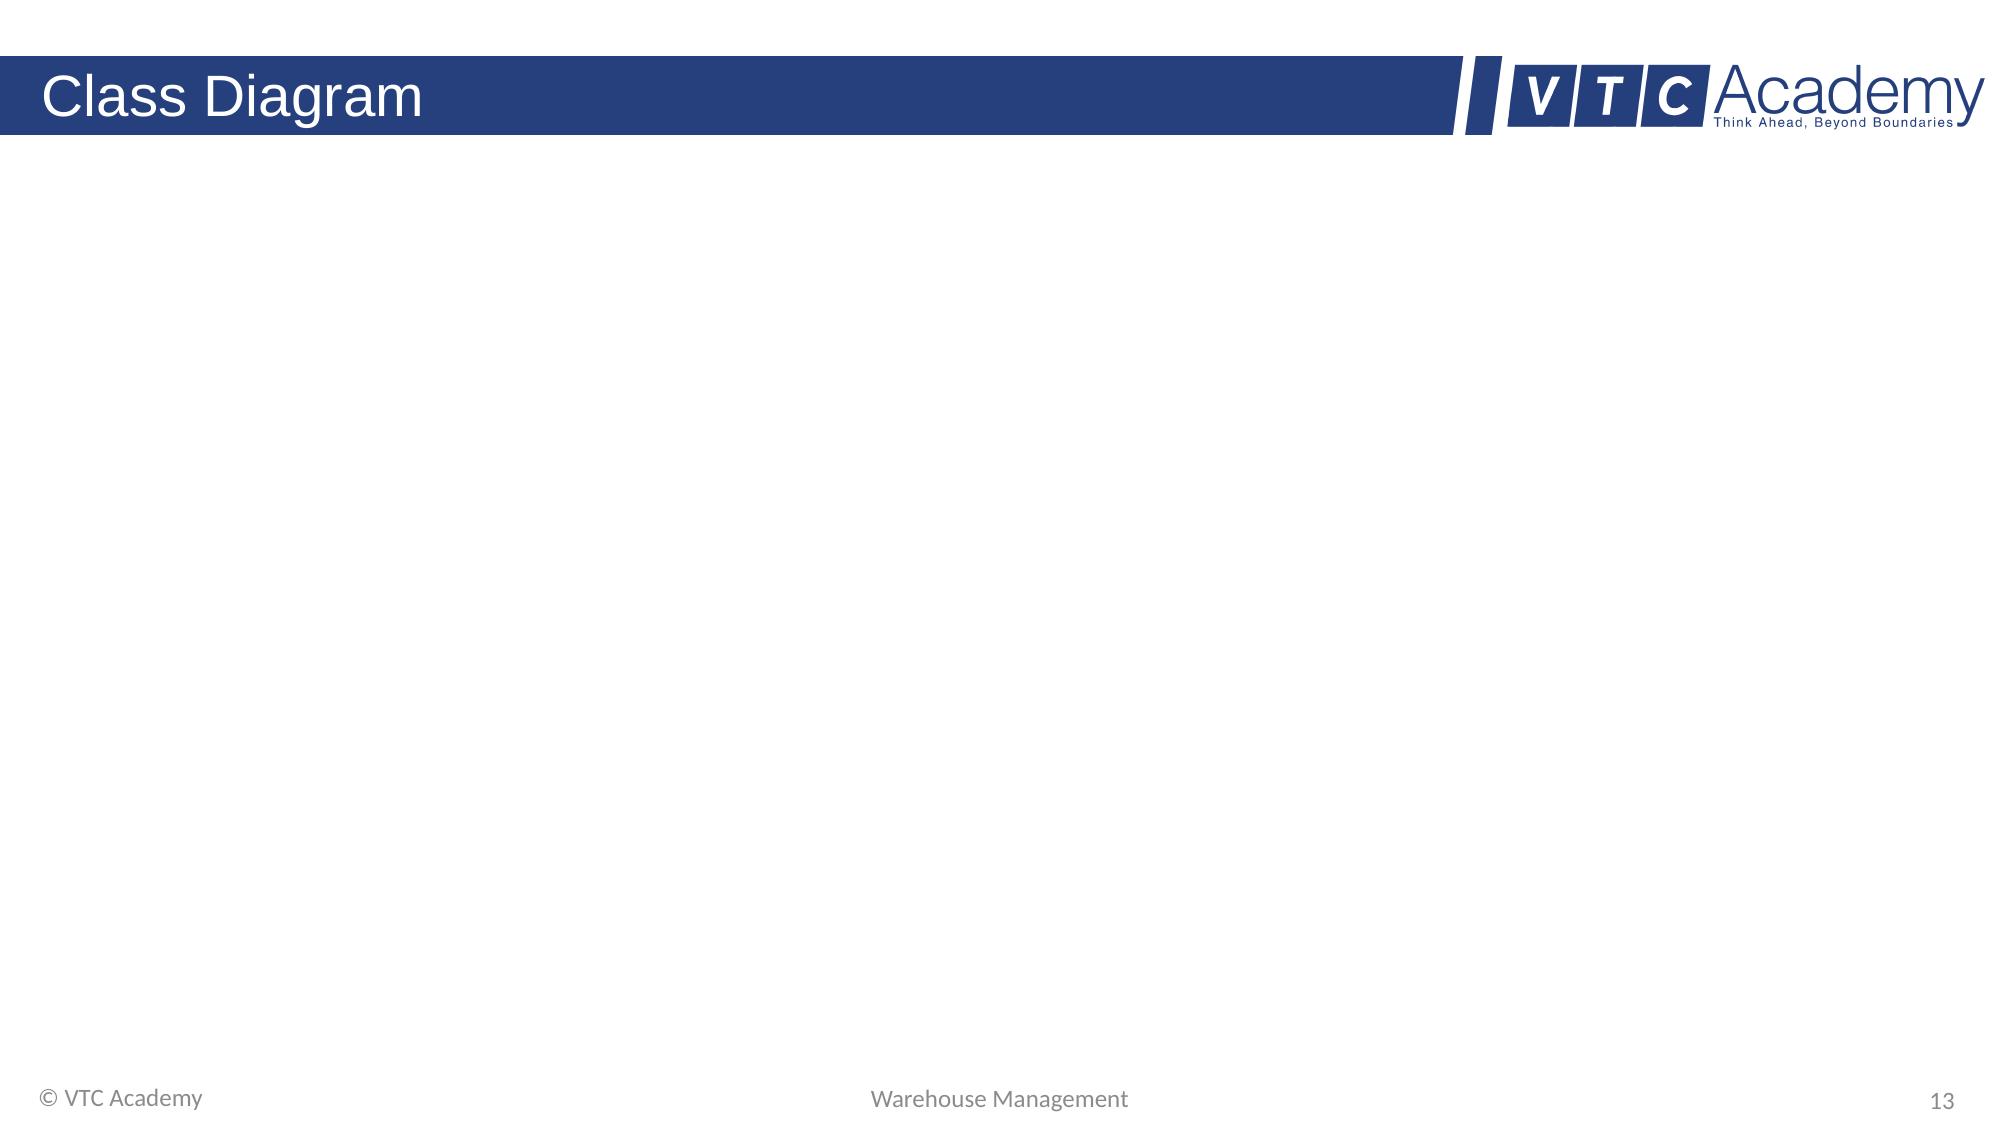

# Class Diagram

© VTC Academy
Warehouse Management
13